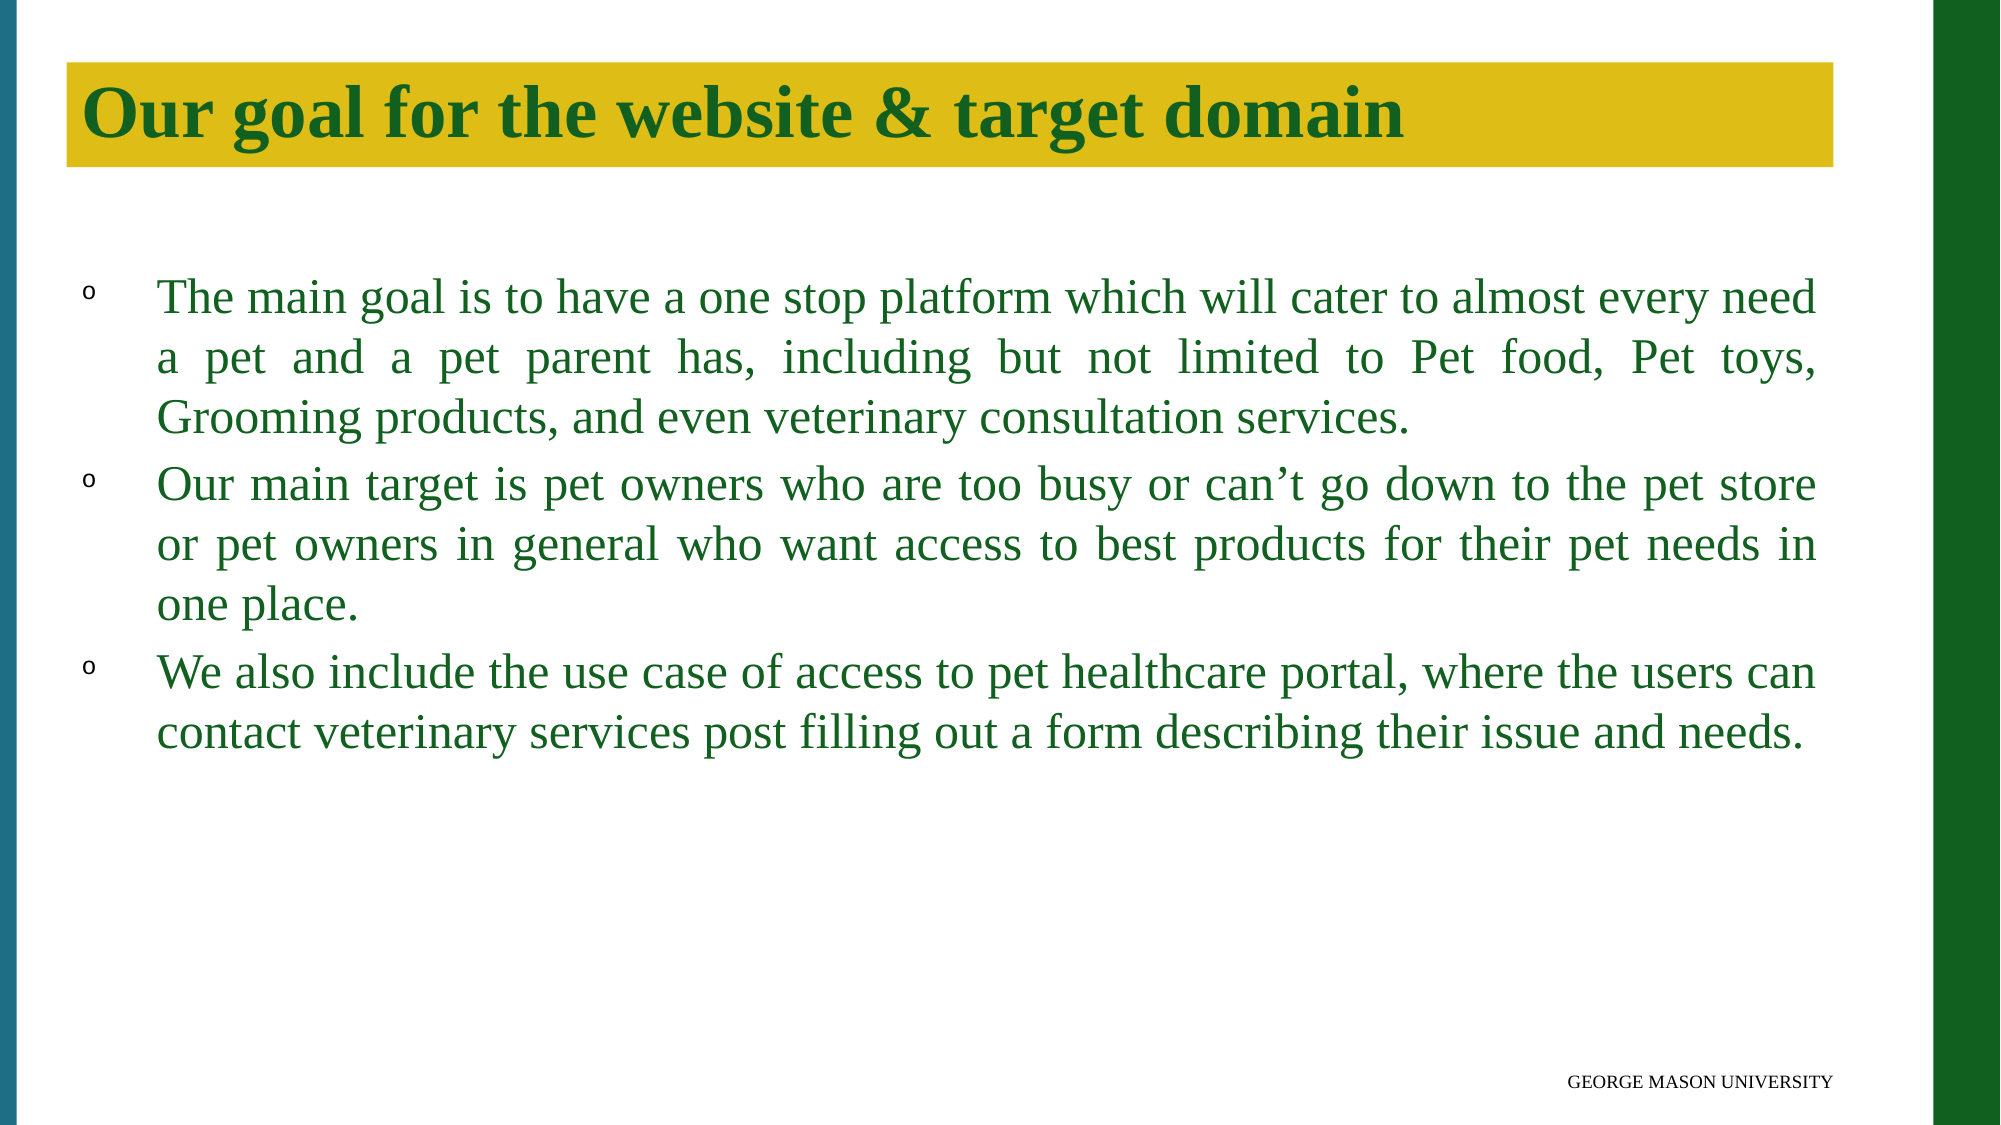

Our goal for the website & target domain
The main goal is to have a one stop platform which will cater to almost every need a pet and a pet parent has, including but not limited to Pet food, Pet toys, Grooming products, and even veterinary consultation services.
Our main target is pet owners who are too busy or can’t go down to the pet store or pet owners in general who want access to best products for their pet needs in one place.
We also include the use case of access to pet healthcare portal, where the users can contact veterinary services post filling out a form describing their issue and needs.